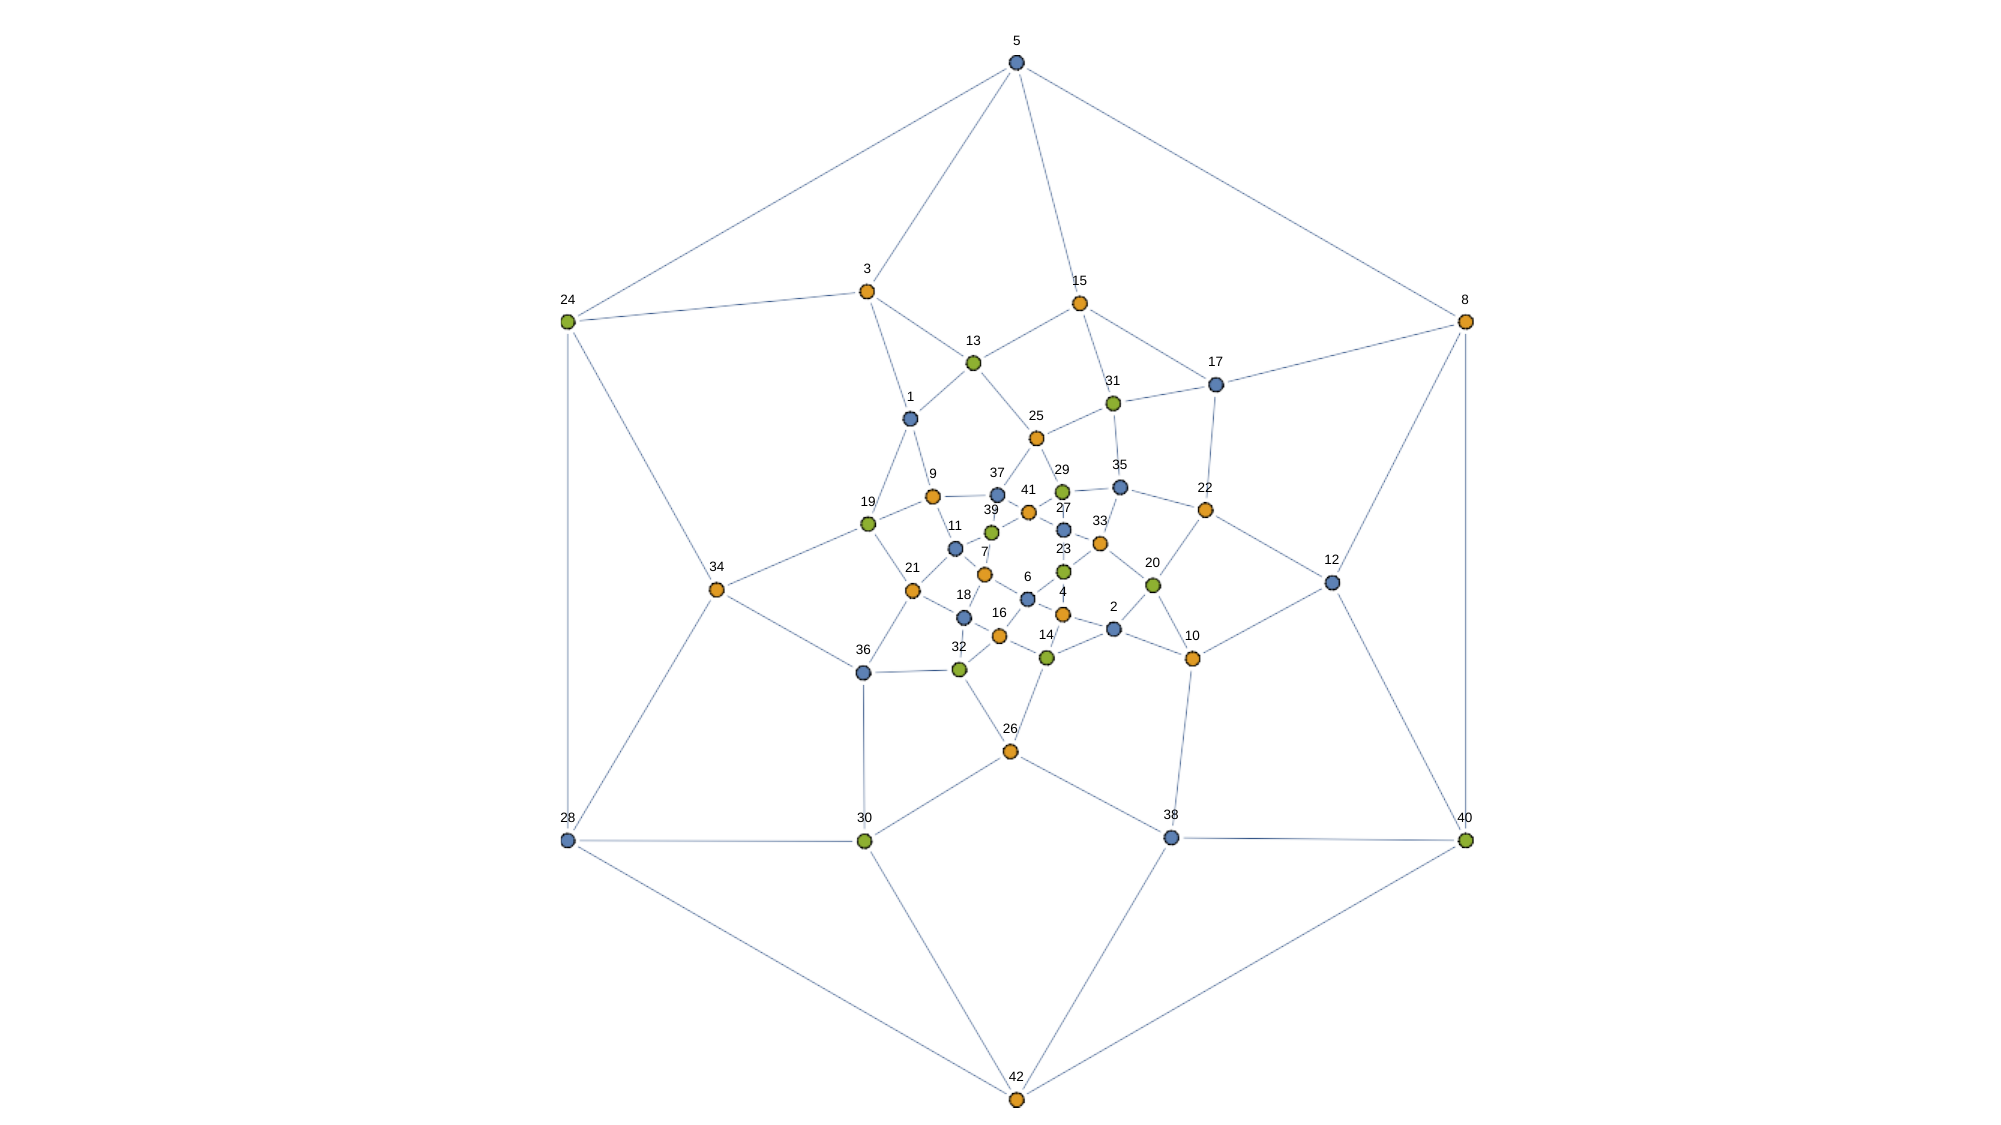

5

3
15
8
24
13
17
31
1
25
35
29
37
9
22
41
19
27
39
33
11
23
7
12
20
34
21
6
4
18
2
16
14
10
32
36
26
38
28
40
30
42